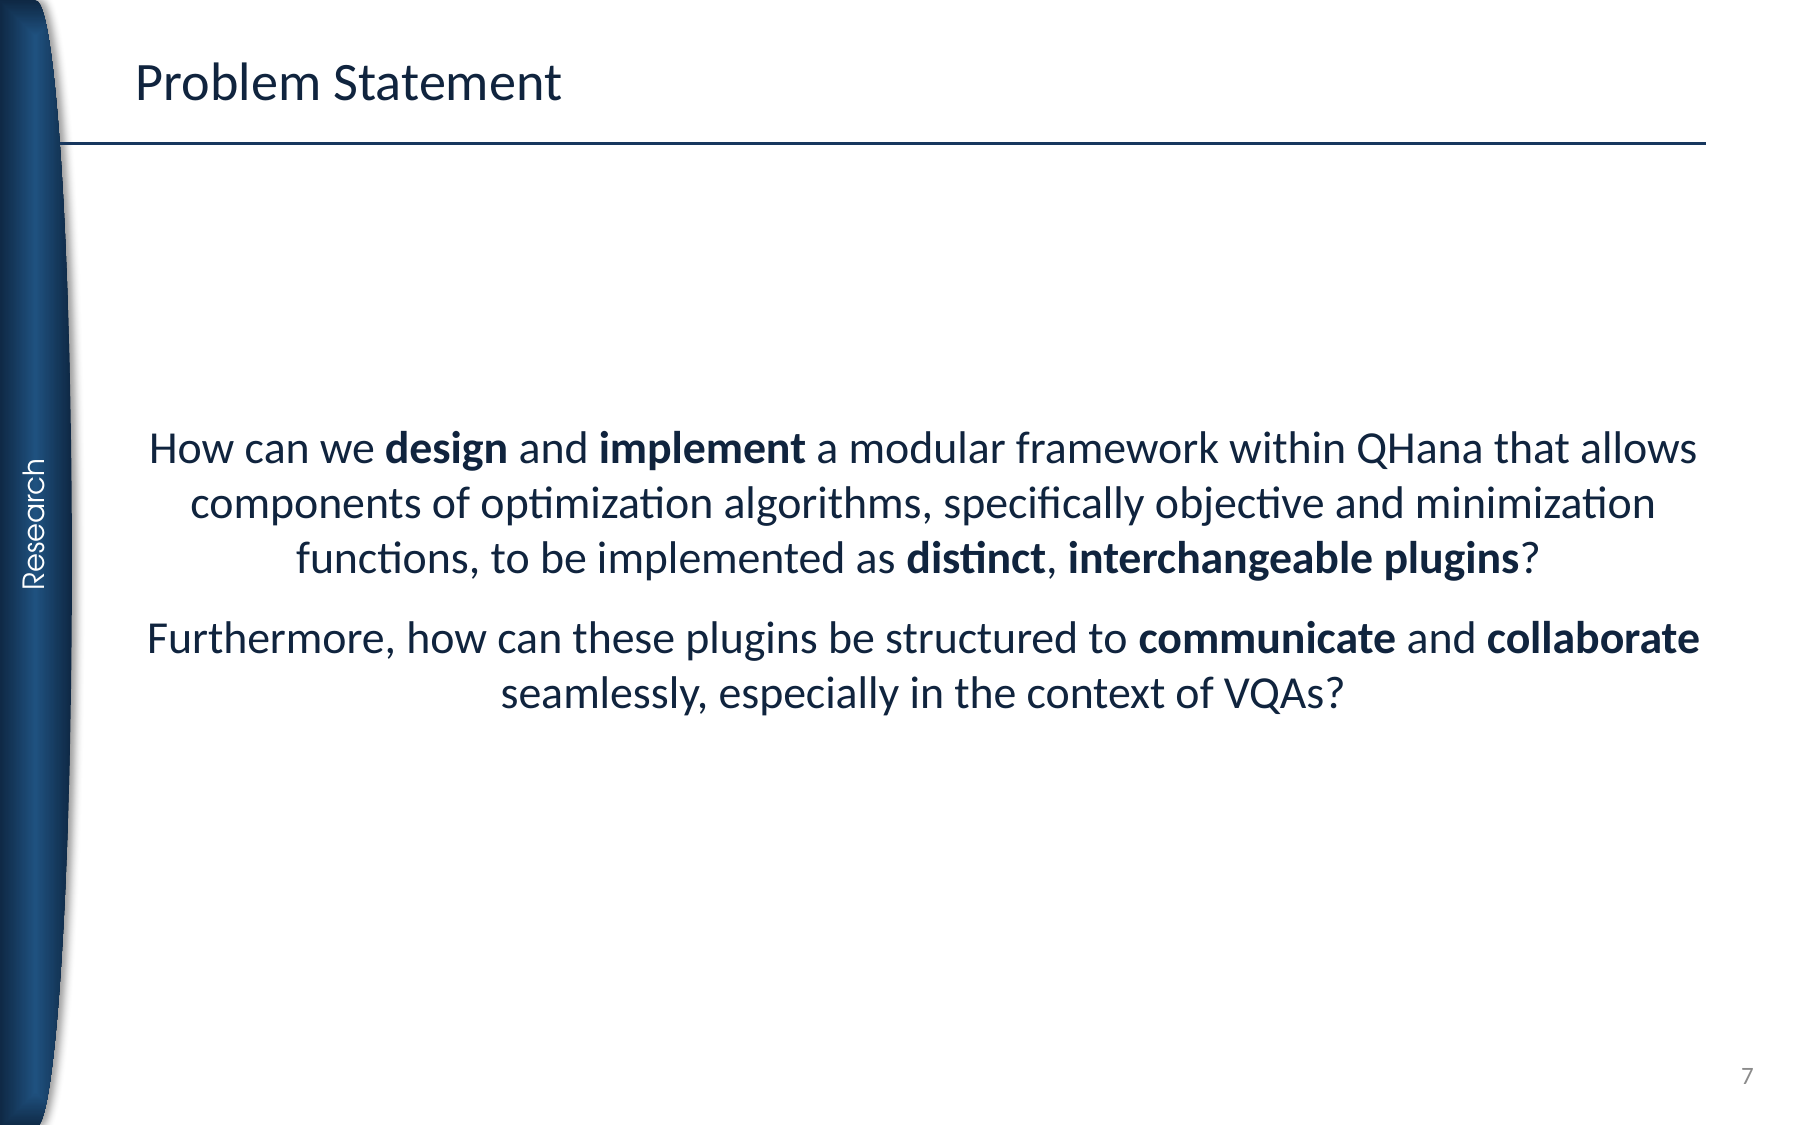

# Problem Statement

How can we design and implement a modular framework within QHana that allows components of optimization algorithms, specifically objective and minimization functions, to be implemented as distinct, interchangeable plugins?
Furthermore, how can these plugins be structured to communicate and collaborate seamlessly, especially in the context of VQAs?
7